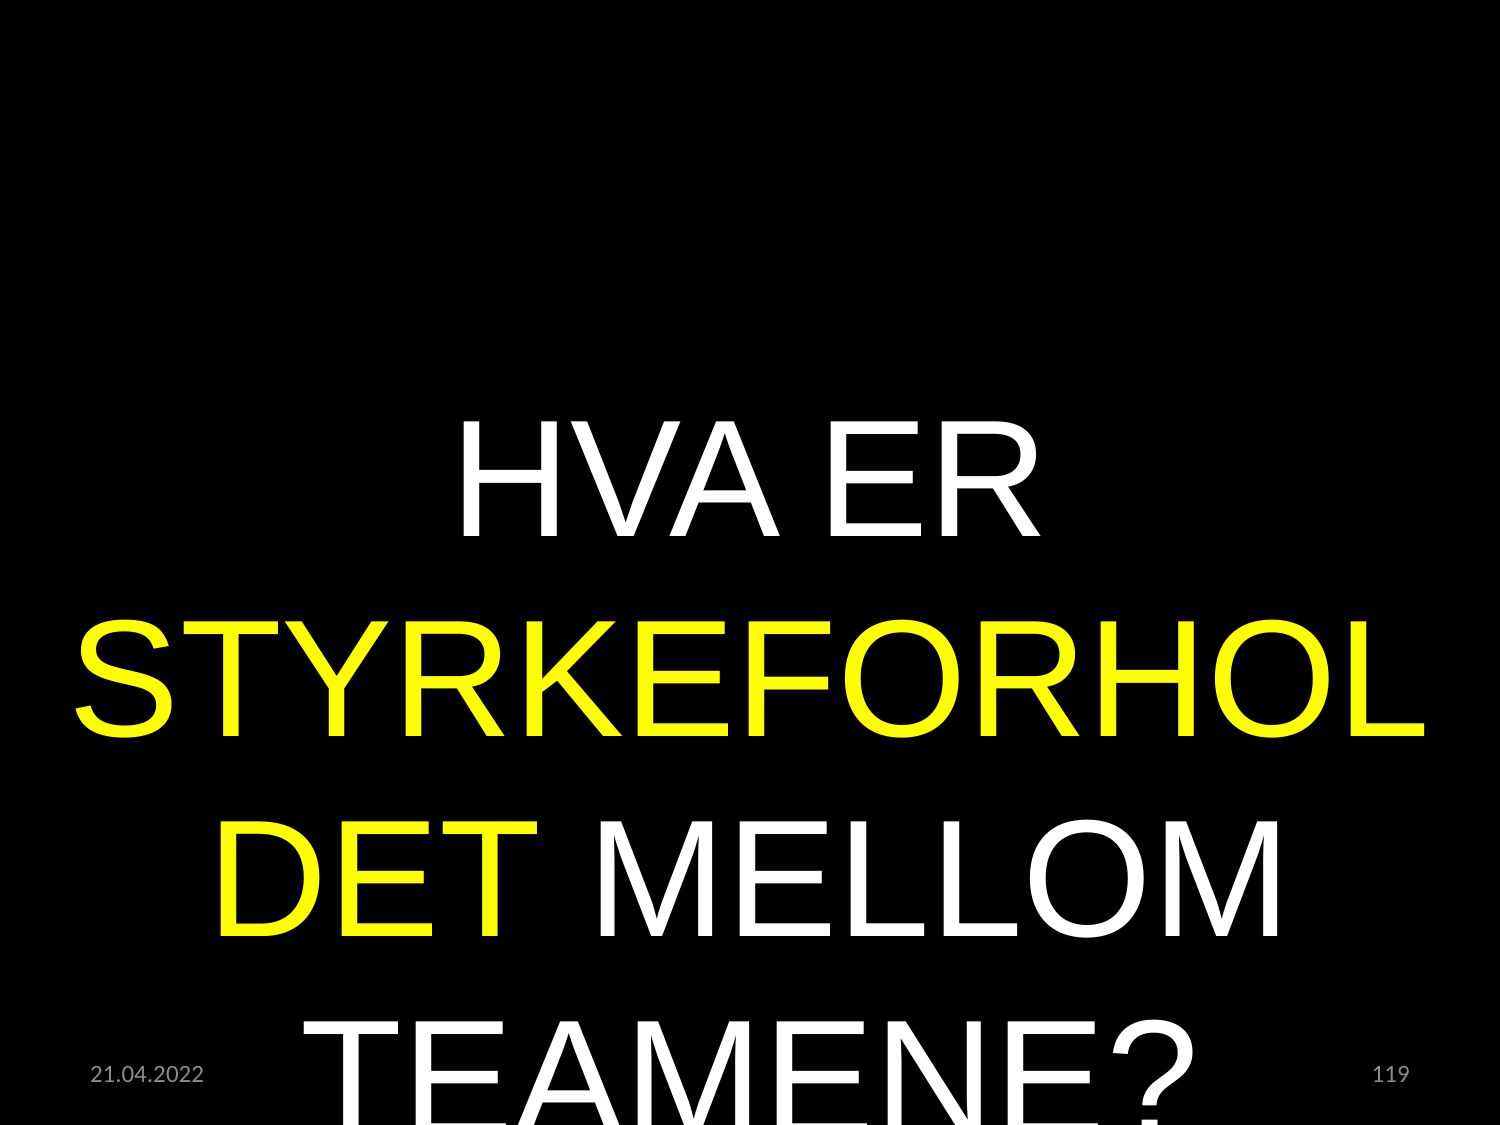

HVA ER STYRKEFORHOLDET MELLOM TEAMENE?
21.04.2022
119